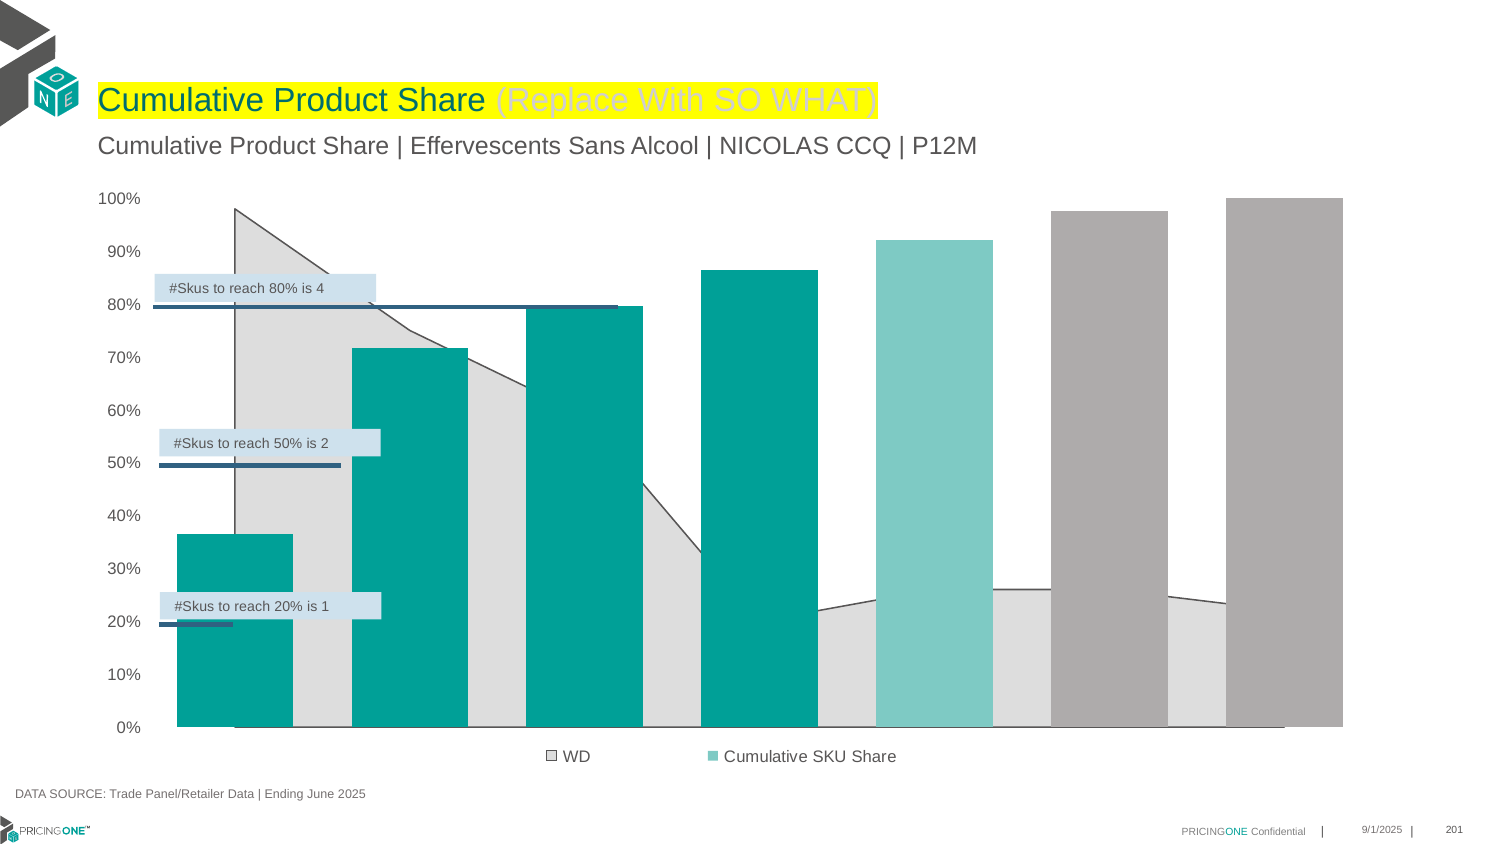

# Cumulative Product Share (Replace With SO WHAT)
Cumulative Product Share | Effervescents Sans Alcool | NICOLAS CCQ | P12M

### Chart

| Category | WD | Cumulative SKU Share |
|---|---|---|
| Lyre's | 0.98 | 0.3650649991772256 |
| De Chanceny | 0.75 | 0.7168010531512259 |
| All Others | 0.59 | 0.7966101694915254 |
| All Others | 0.2 | 0.863419450386704 |
| All Others | 0.26 | 0.9212604903735396 |
| All Others | 0.26 | 0.9763863748560145 |
| All Others | 0.22 | 1.0 |
#Skus to reach 80% is 4
#Skus to reach 50% is 2
#Skus to reach 20% is 1
DATA SOURCE: Trade Panel/Retailer Data | Ending June 2025

9/1/2025
201